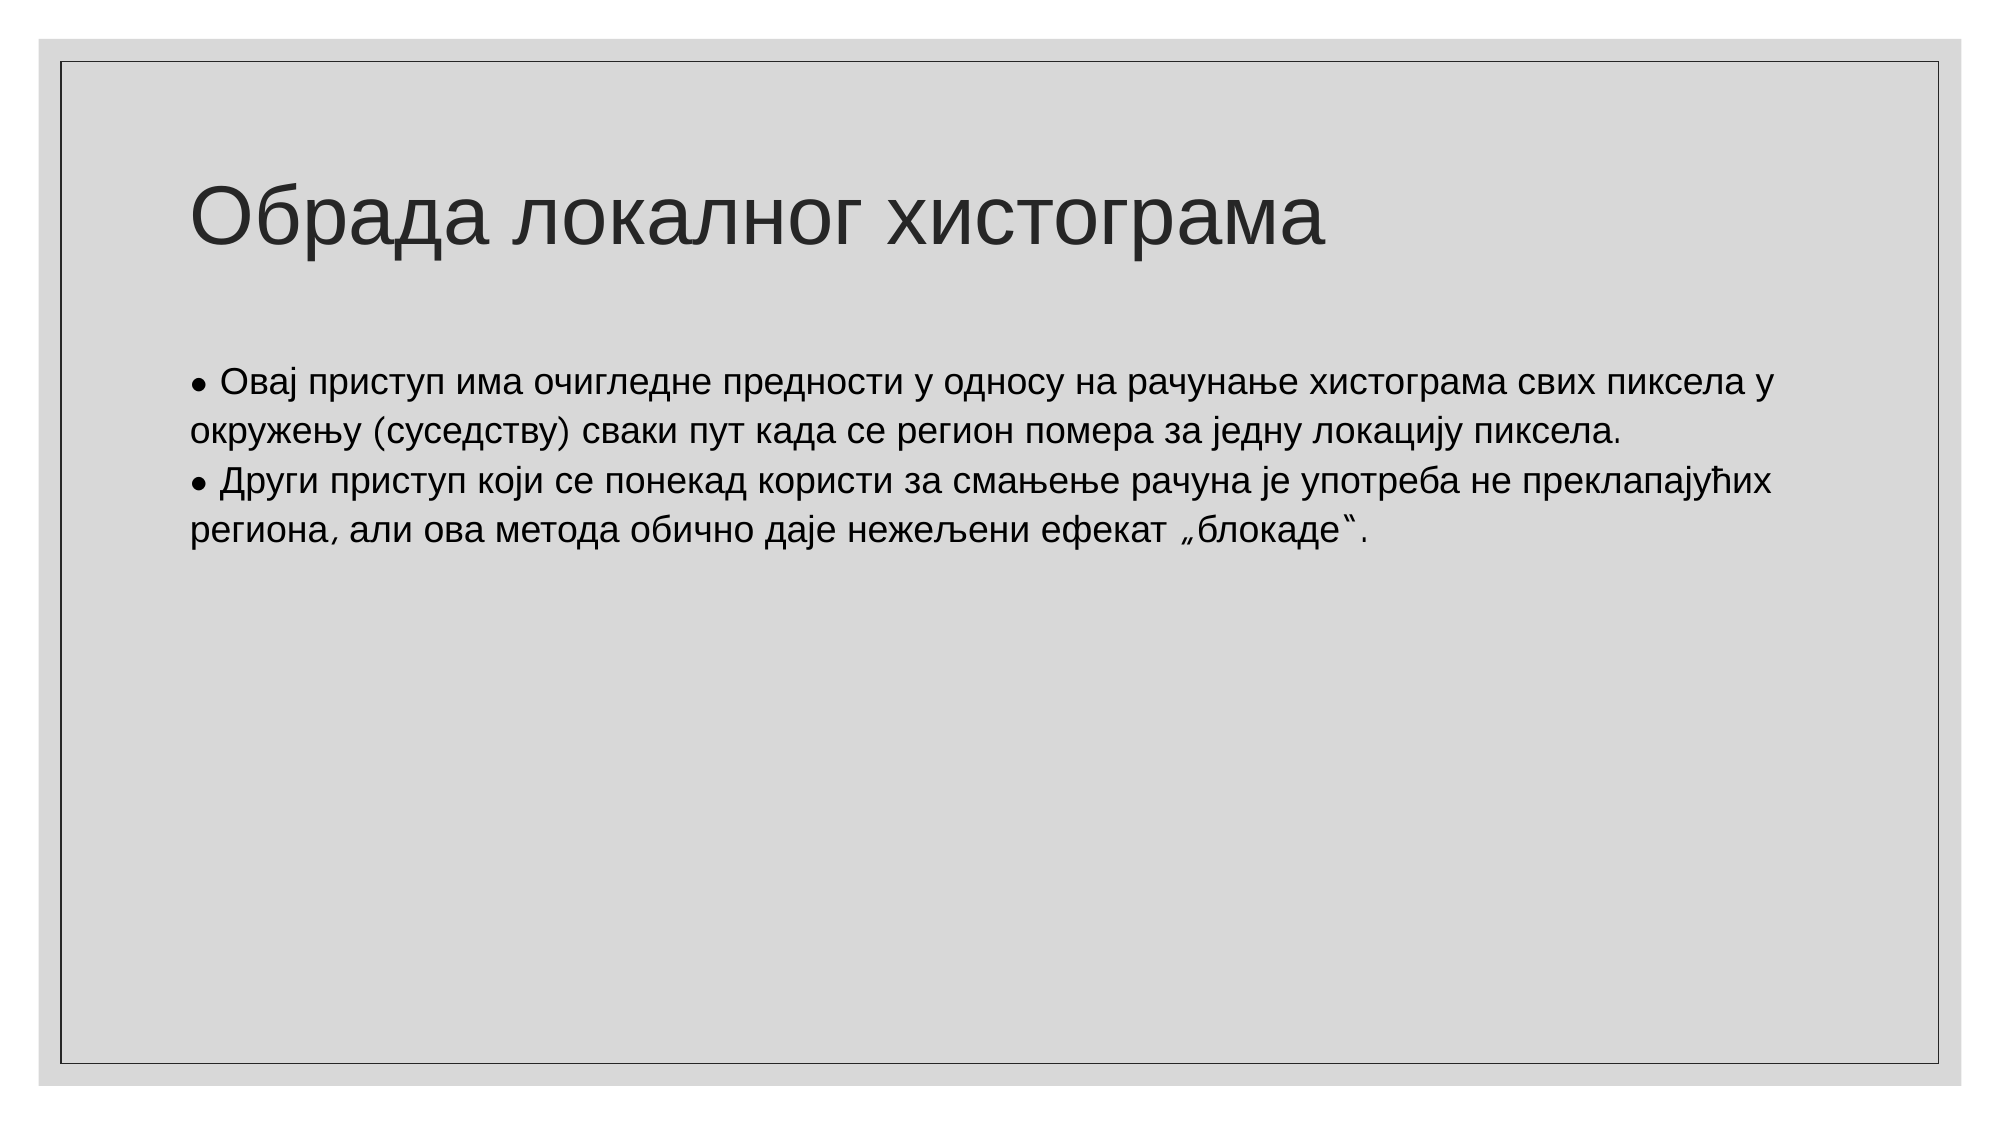

# Обрада локалног хистограма
• Овај приступ има очигледне предности у односу на рачунање хистограма свих пиксела у окружењу (суседству) сваки пут када се регион помера за једну локацију пиксела.
• Други приступ који се понекад користи за смањење рачуна је употреба не преклапајућих региона, али ова метода обично даје нежељени ефекат „блокаде“.